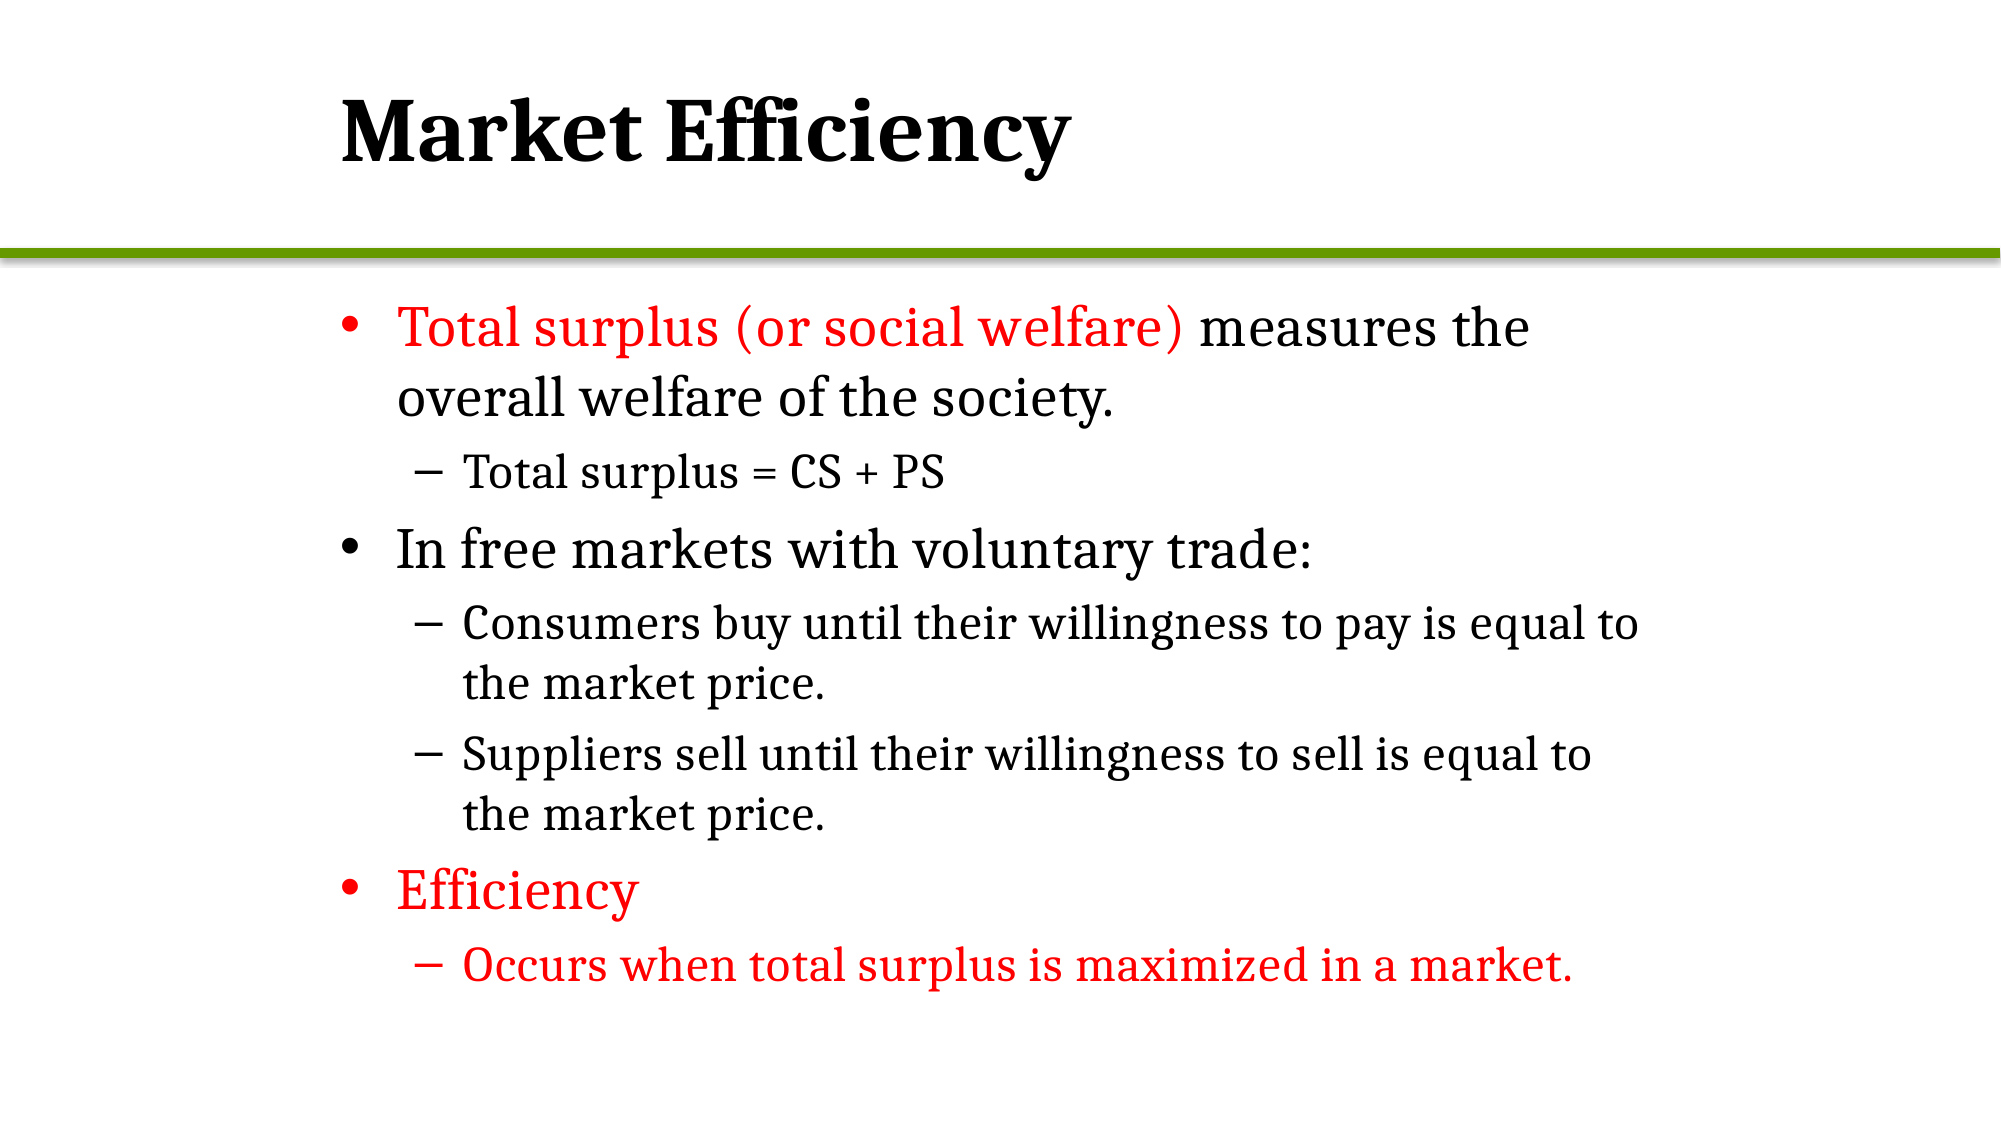

# Market Efficiency
Total surplus (or social welfare) measures the overall welfare of the society.
Total surplus = CS + PS
In free markets with voluntary trade:
Consumers buy until their willingness to pay is equal to the market price.
Suppliers sell until their willingness to sell is equal to the market price.
Efficiency
Occurs when total surplus is maximized in a market.